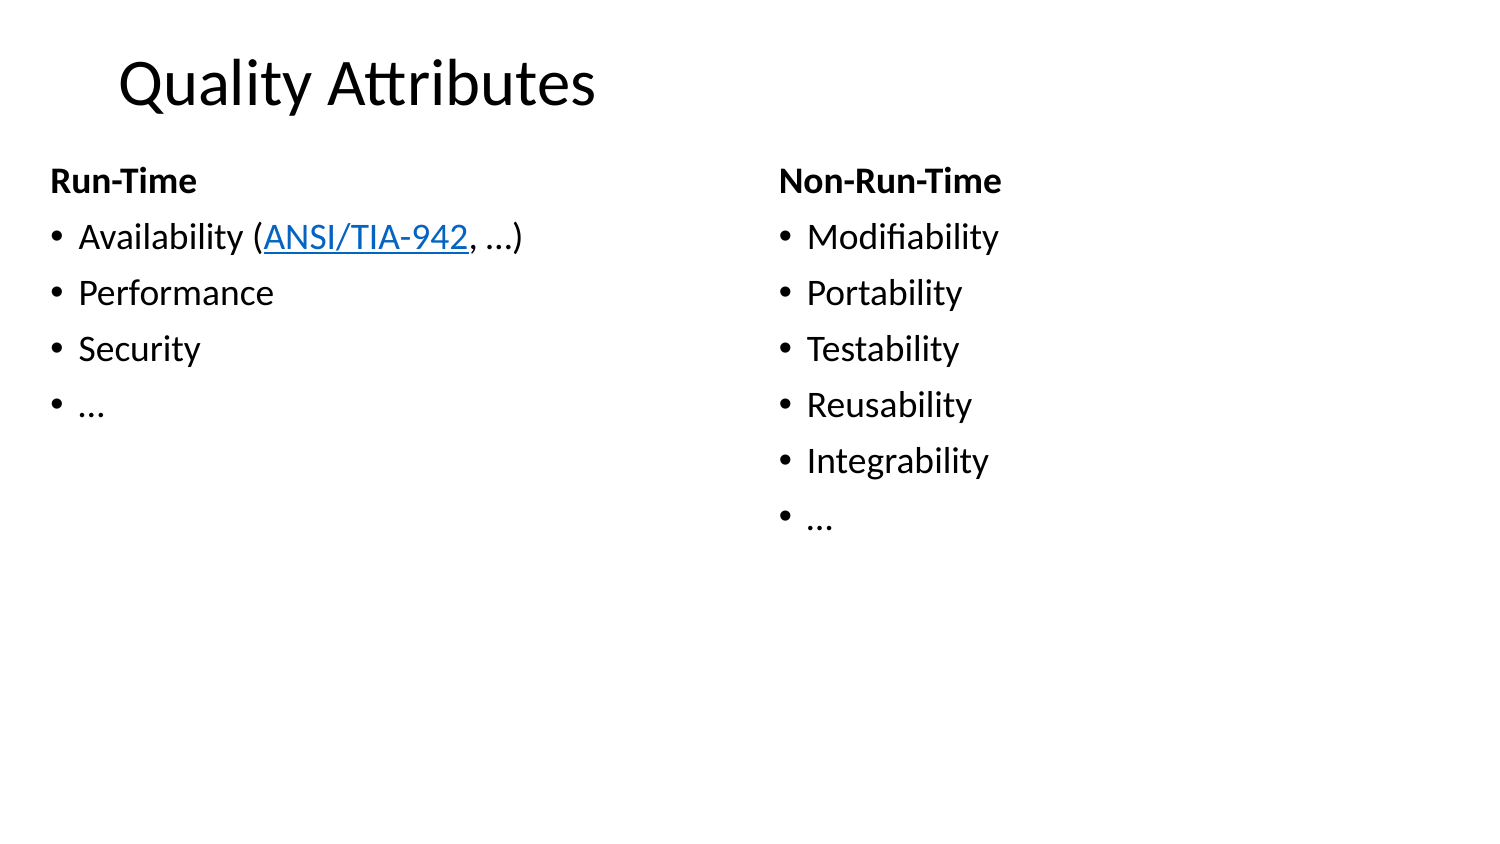

# Quality Attributes
Run-Time
Availability (ANSI/TIA-942, …)
Performance
Security
…

Non-Run-Time
Modifiability
Portability
Testability
Reusability
Integrability
…